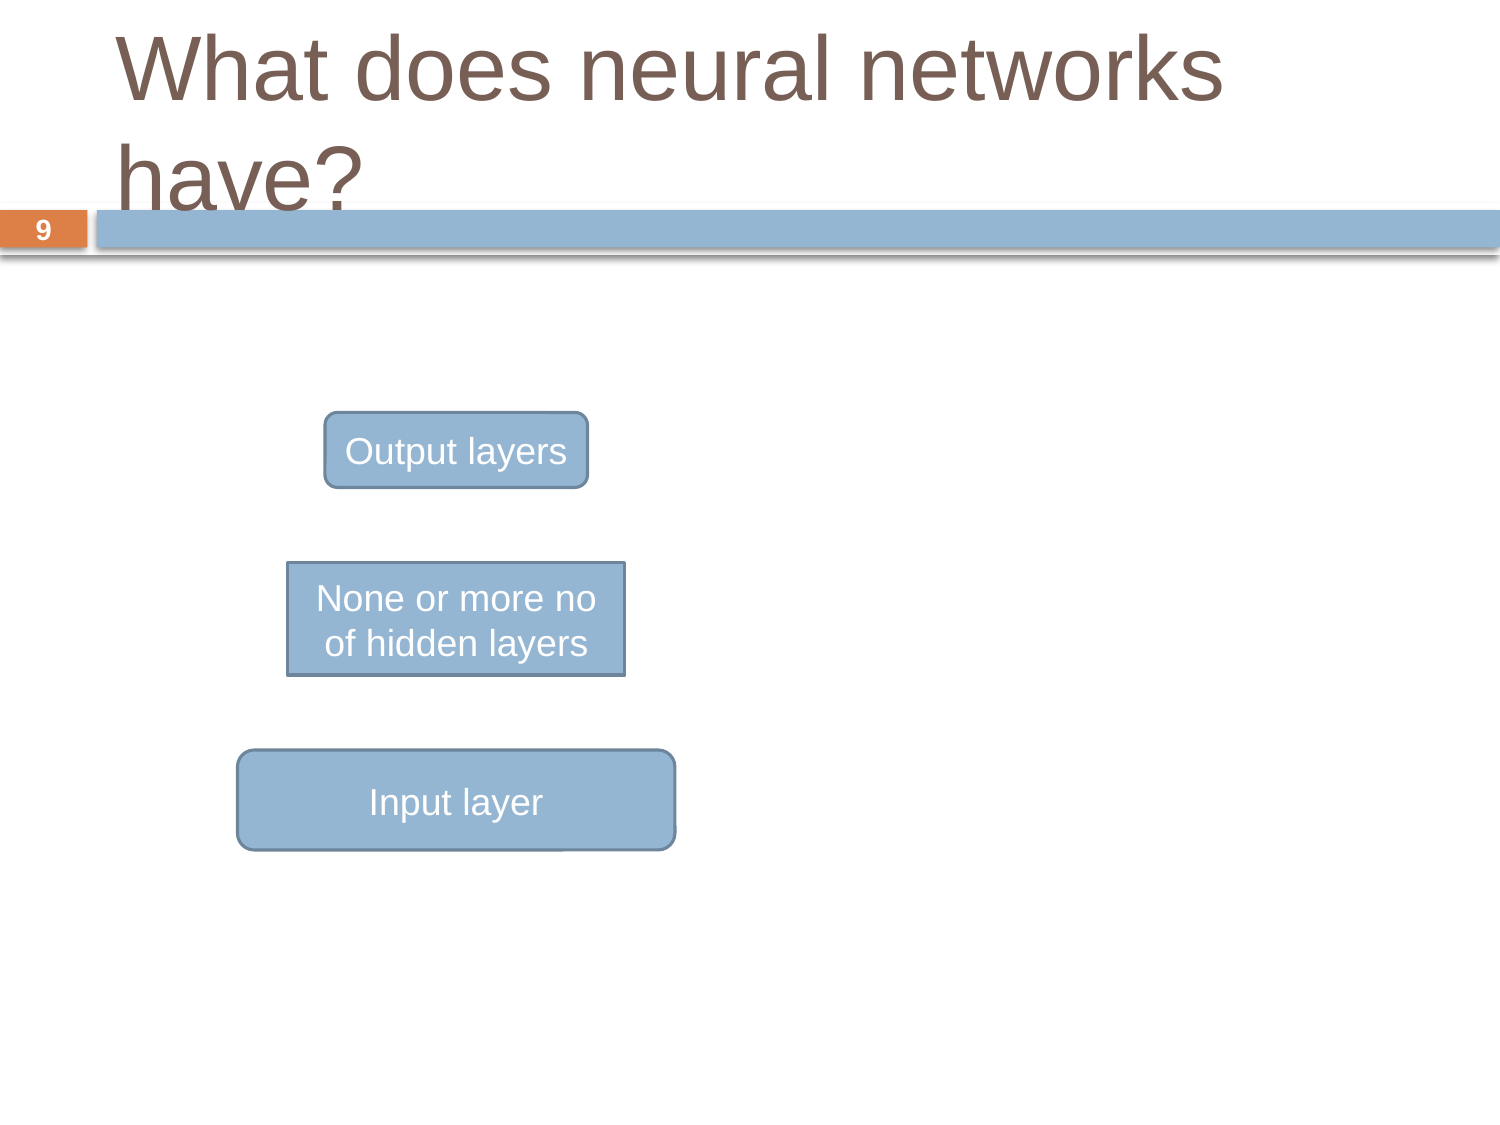

# What does neural networks have?
9

Output layers
None or more no of hidden layers
Input layer